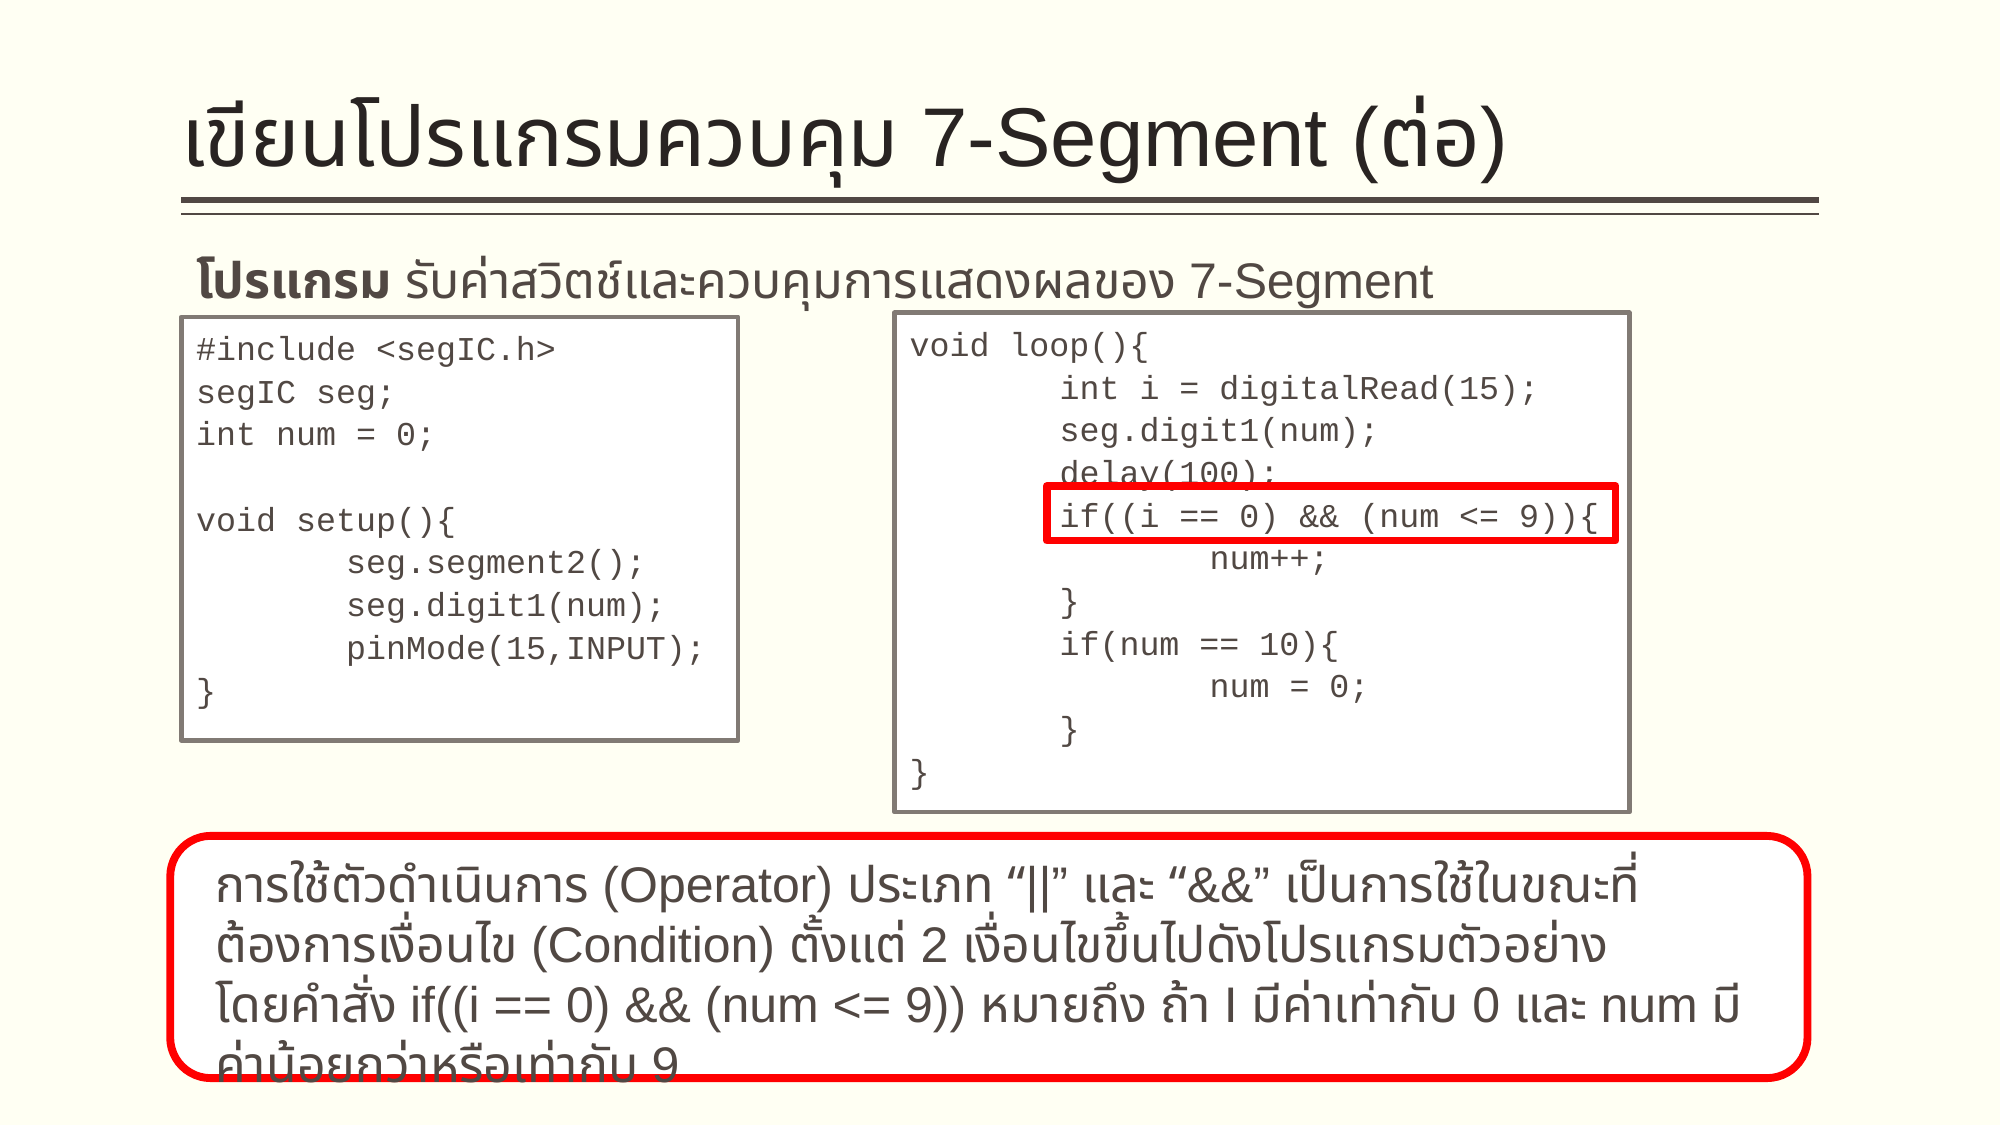

# เขียนโปรแกรมควบคุม 7-Segment (ต่อ)
โปรแกรม รับค่าสวิตช์และควบคุมการแสดงผลของ 7-Segment
void loop(){
	int i = digitalRead(15);
	seg.digit1(num);
	delay(100);
	if((i == 0) && (num <= 9)){
		num++;
	}
	if(num == 10){
		num = 0;
	}
}
#include <segIC.h>
segIC seg;
int num = 0;

void setup(){
	seg.segment2();
	seg.digit1(num);
	pinMode(15,INPUT);
}

การใช้ตัวดำเนินการ (Operator) ประเภท “||” และ “&&” เป็นการใช้ในขณะที่ต้องการเงื่อนไข (Condition) ตั้งแต่ 2 เงื่อนไขขึ้นไปดังโปรแกรมตัวอย่าง
โดยคำสั่ง if((i == 0) && (num <= 9)) หมายถึง ถ้า I มีค่าเท่ากับ 0 และ num มีค่าน้อยกว่าหรือเท่ากับ 9